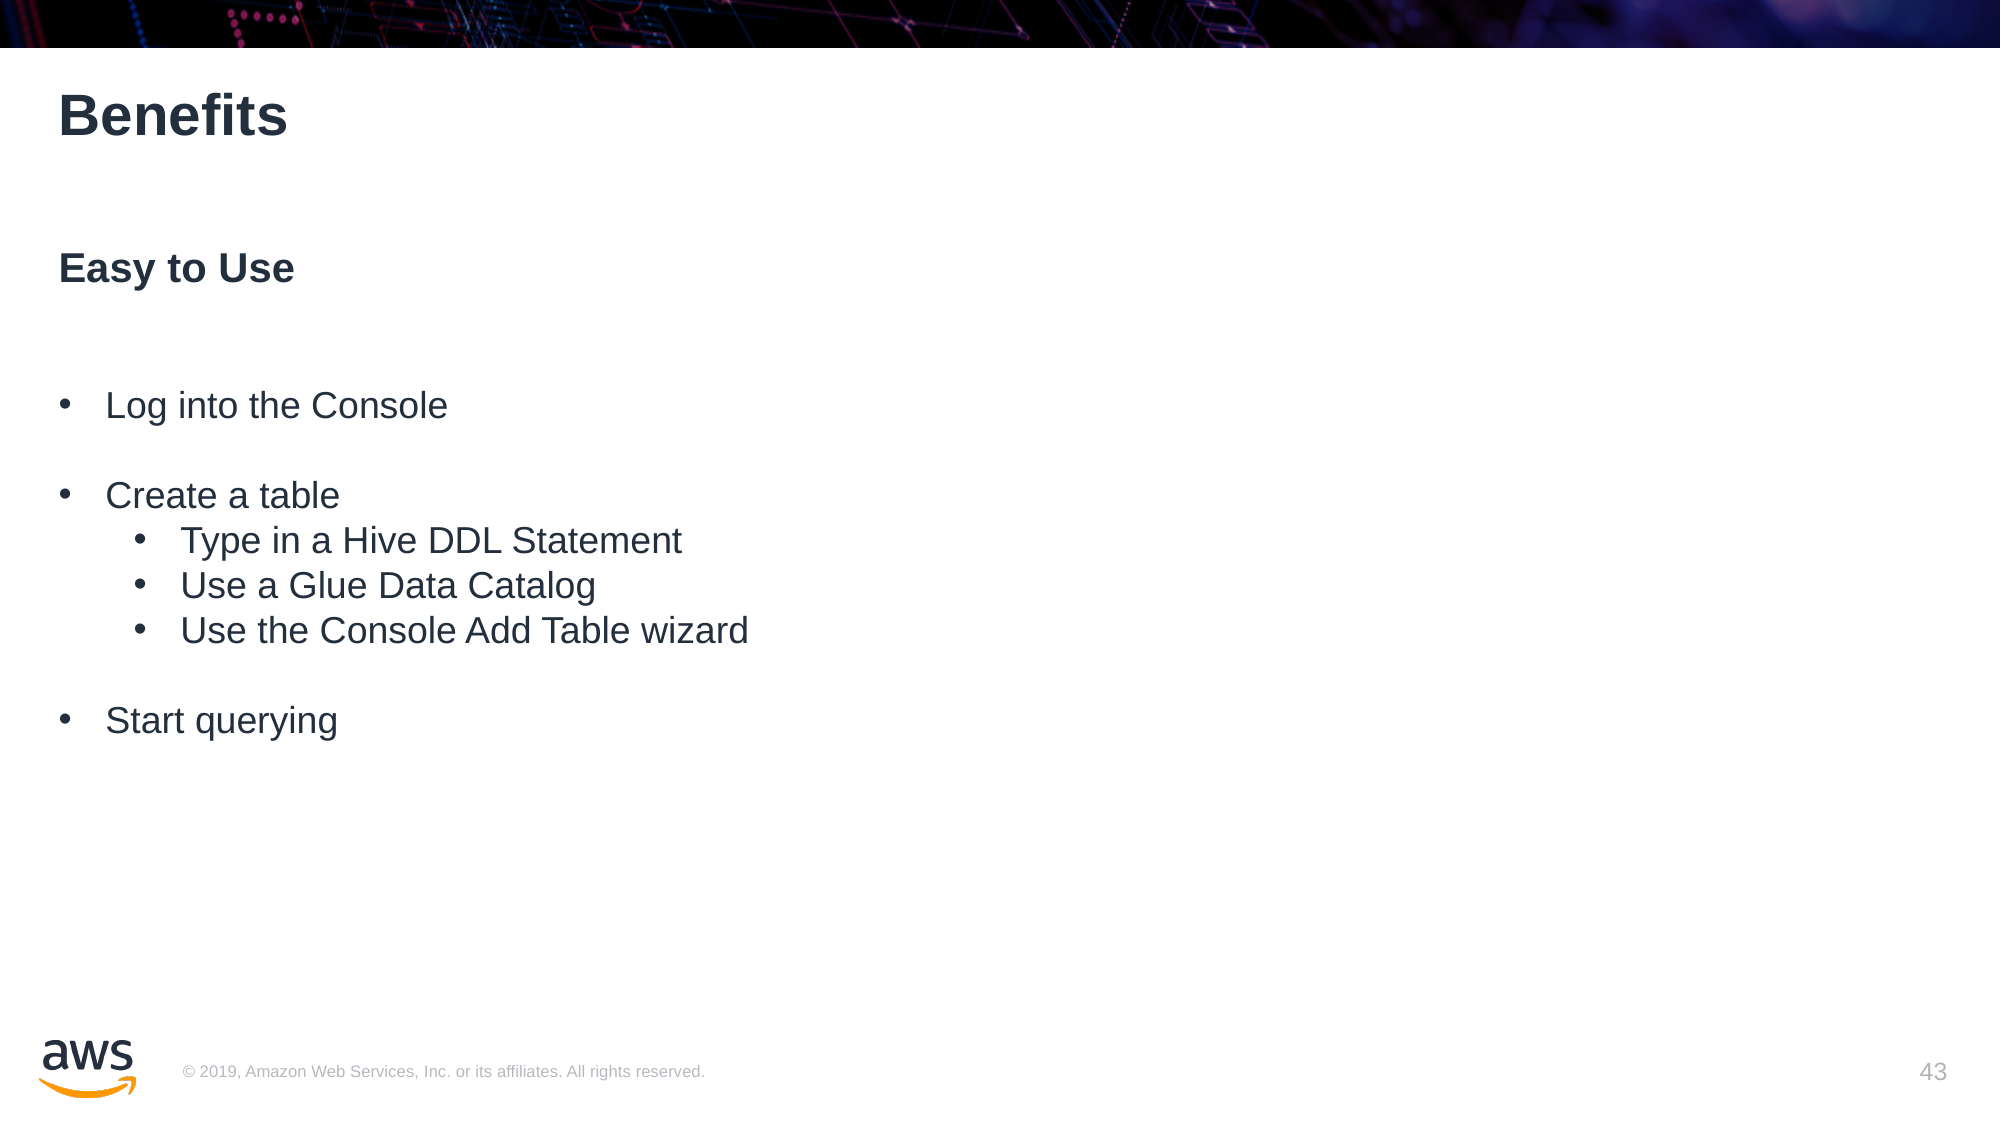

# Benefits
Easy to Use

Log into the Console

Create a table
Type in a Hive DDL Statement
Use a Glue Data Catalog
Use the Console Add Table wizard

Start querying
43